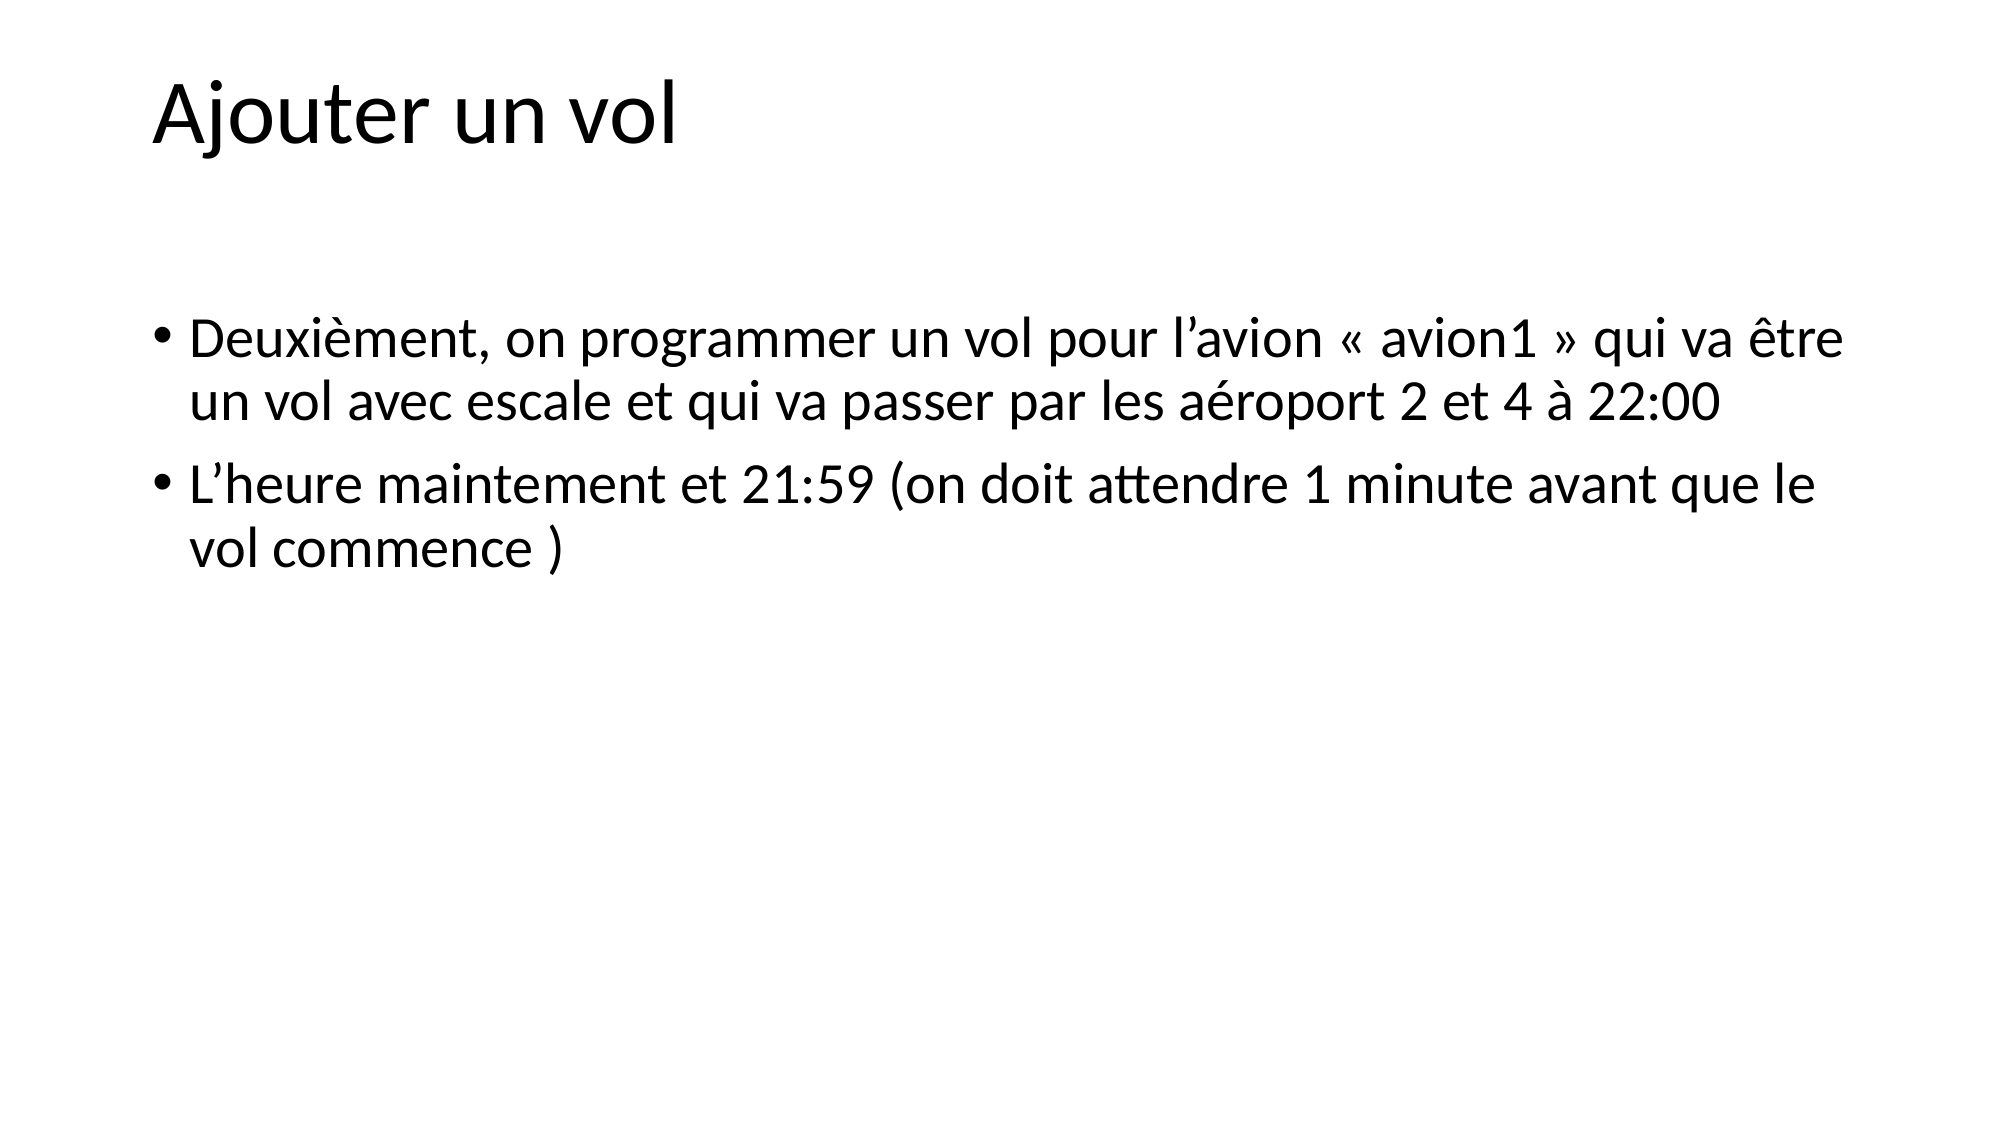

# Ajouter un vol
Deuxièment, on programmer un vol pour l’avion « avion1 » qui va être un vol avec escale et qui va passer par les aéroport 2 et 4 à 22:00
L’heure maintement et 21:59 (on doit attendre 1 minute avant que le vol commence )